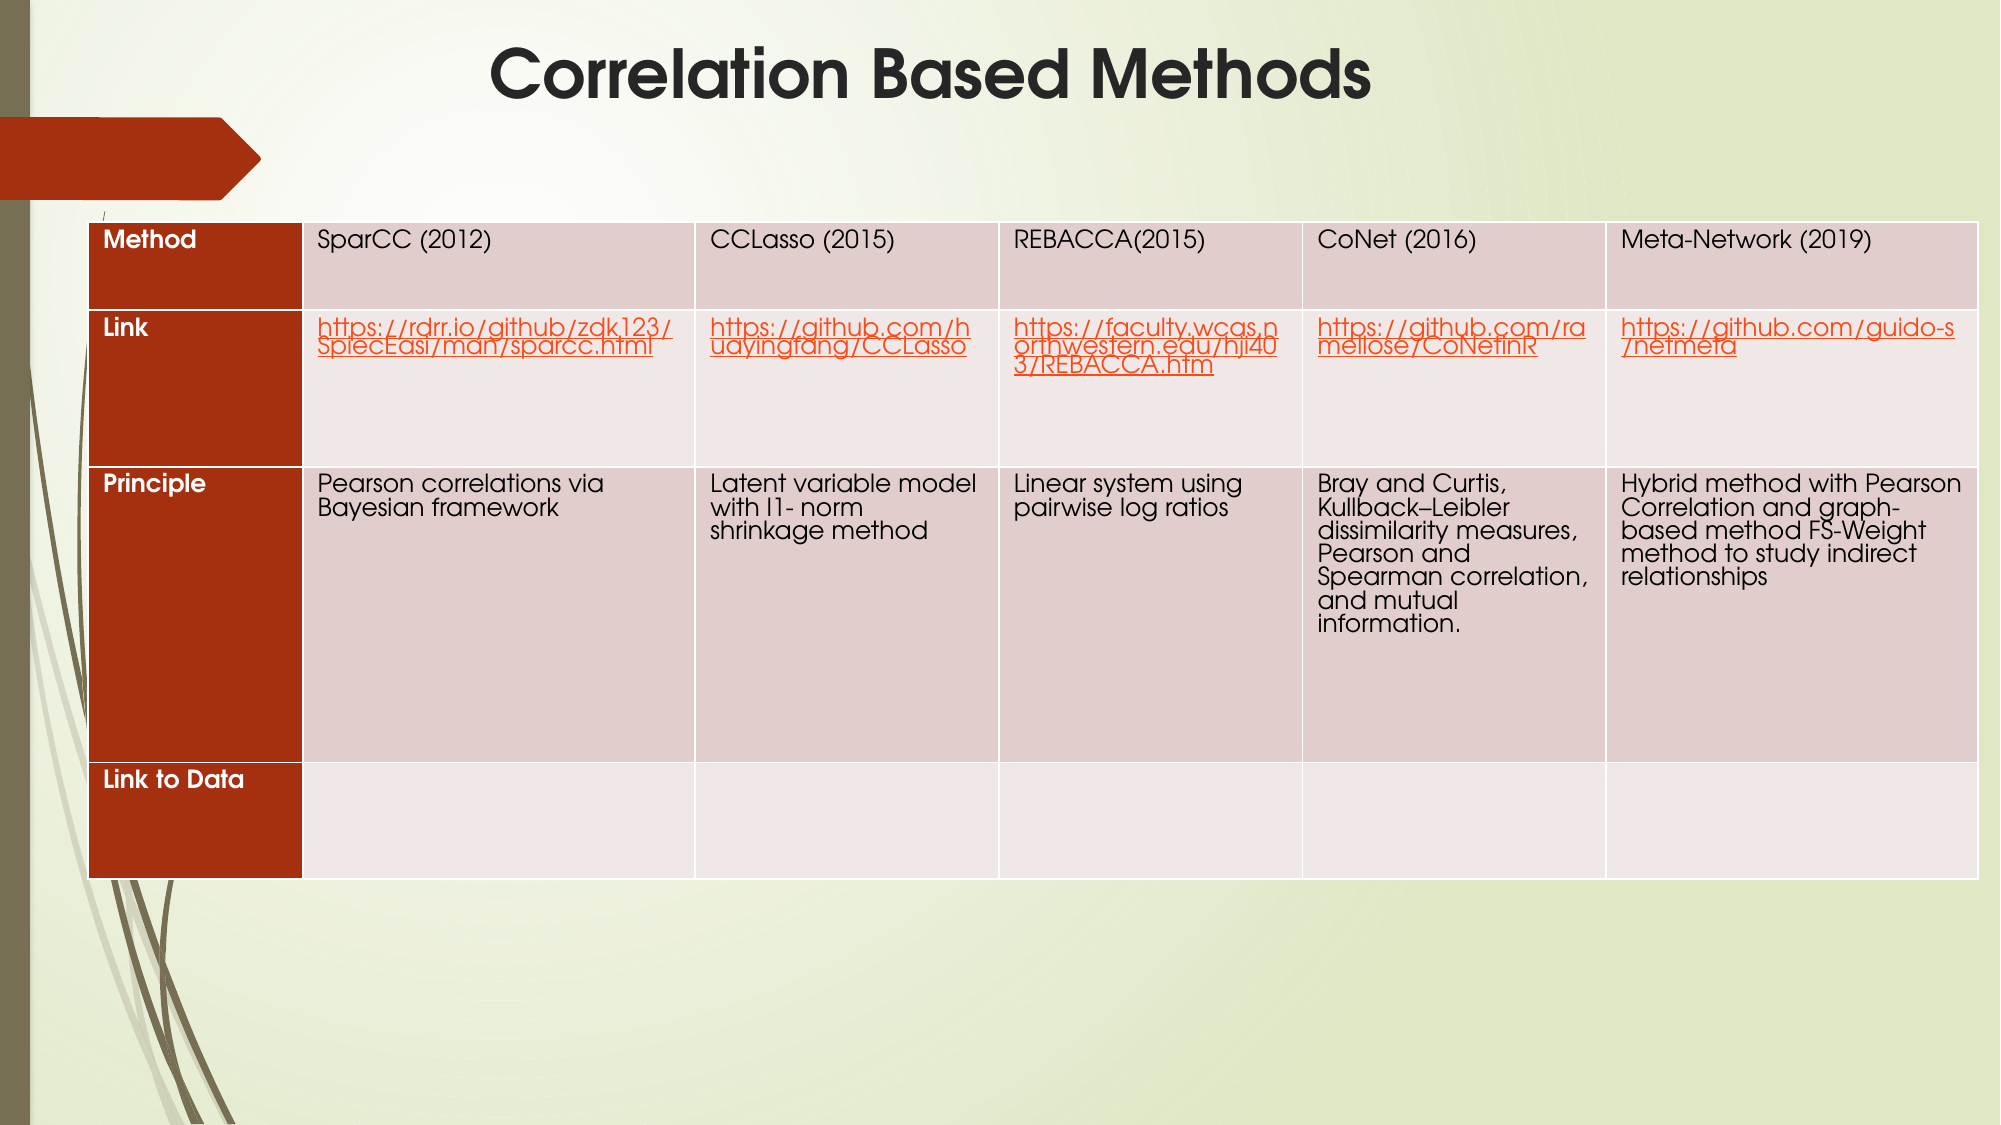

# Correlation Based Methods
| Method | SparCC (2012) | CCLasso (2015) | REBACCA(2015) | CoNet (2016) | Meta-Network (2019) |
| --- | --- | --- | --- | --- | --- |
| Link | https://rdrr.io/github/zdk123/SpiecEasi/man/sparcc.html | https://github.com/huayingfang/CCLasso | https://faculty.wcas.northwestern.edu/hji403/REBACCA.htm | https://github.com/ramellose/CoNetinR | https://github.com/guido-s/netmeta |
| Principle | Pearson correlations via Bayesian framework | Latent variable model with l1- norm shrinkage method | Linear system using pairwise log ratios | Bray and Curtis, Kullback–Leibler dissimilarity measures, Pearson and Spearman correlation, and mutual information. | Hybrid method with Pearson Correlation and graph-based method FS-Weight method to study indirect relationships |
| Link to Data |  |  |  |  |  |